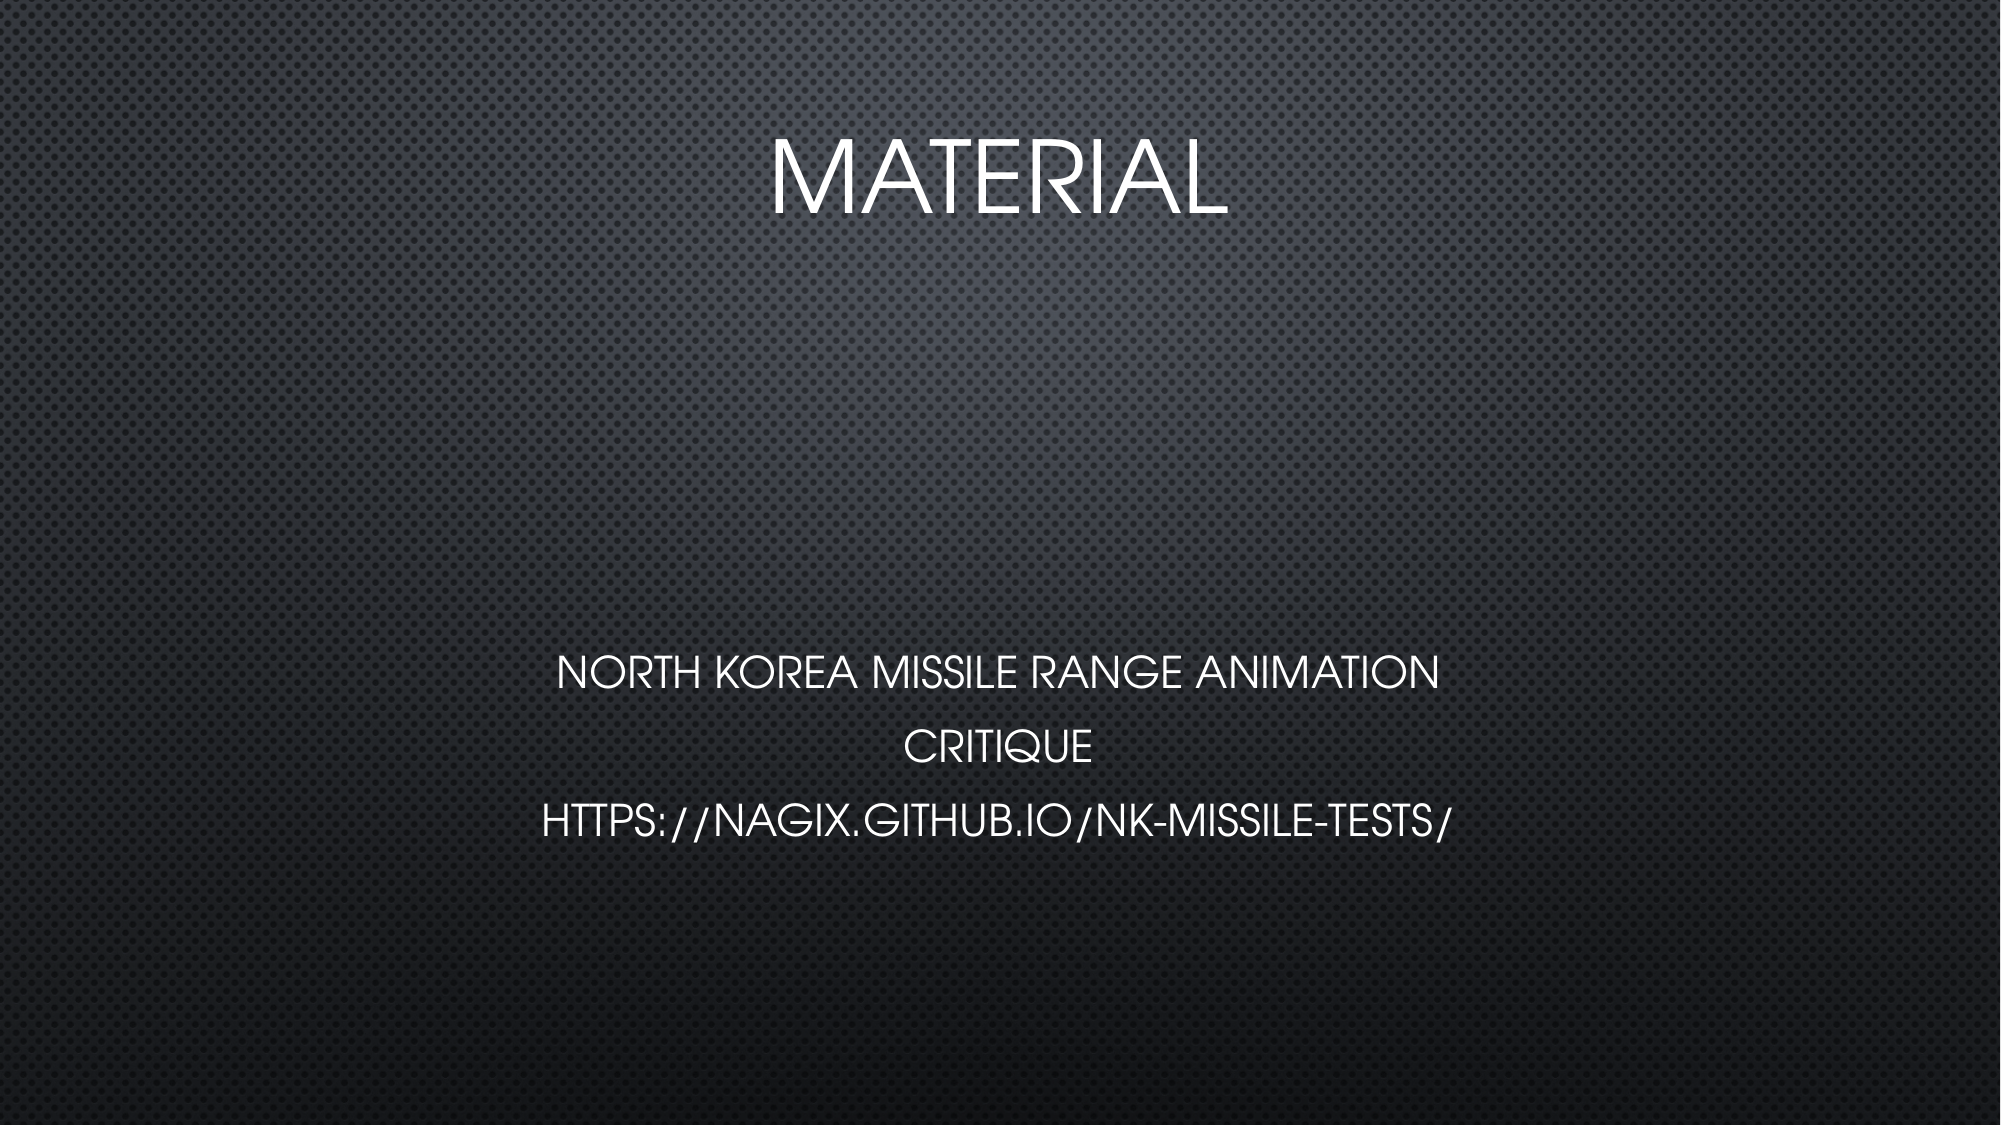

# material
North korea missile range animation
Critique
https://nagix.github.io/nk-missile-tests/